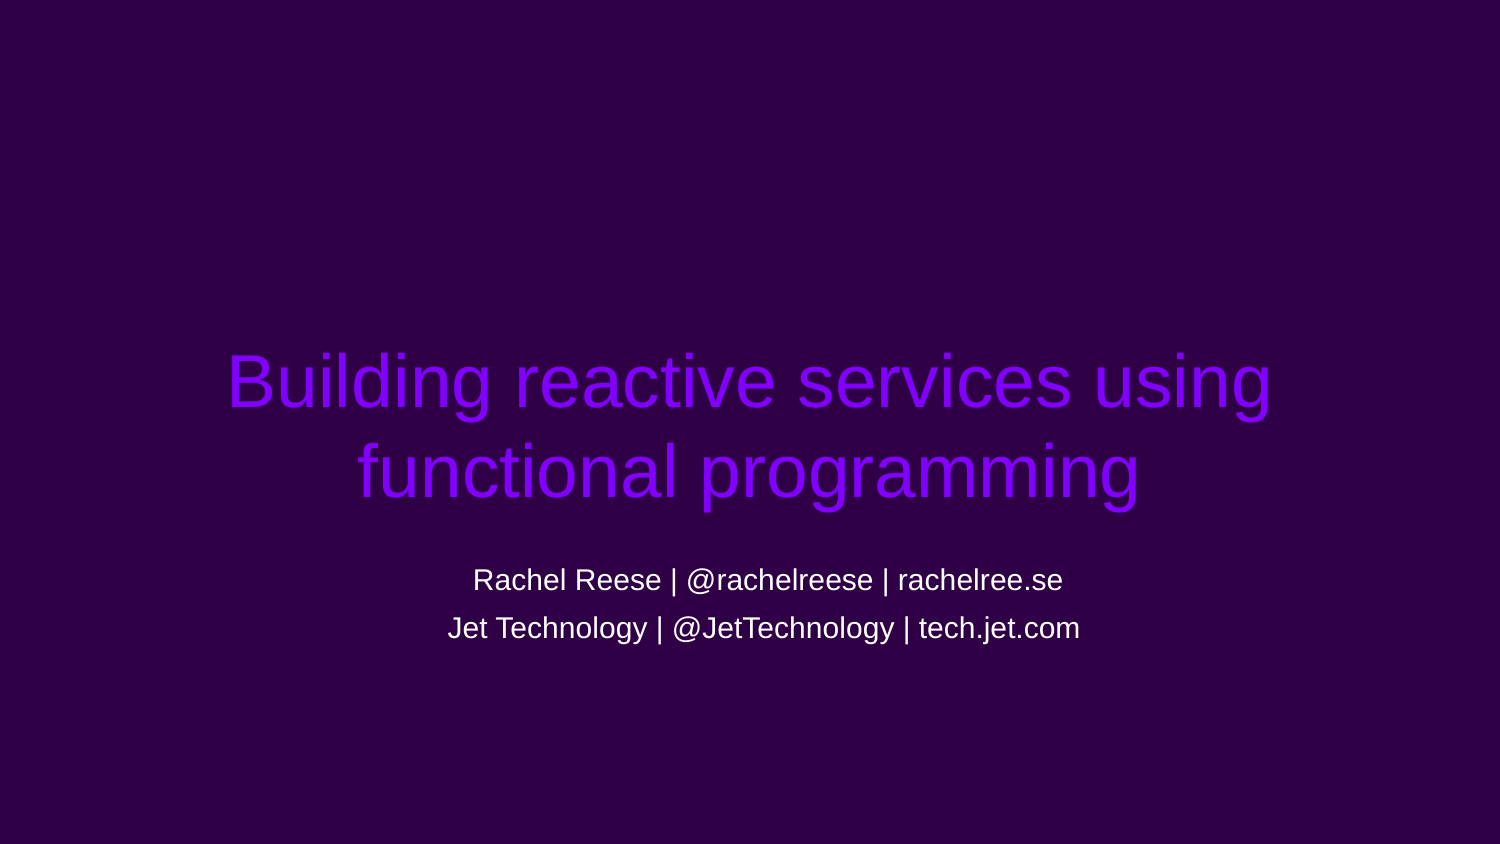

# Building reactive services using functional programming
Rachel Reese | @rachelreese | rachelree.se
Jet Technology | @JetTechnology | tech.jet.com